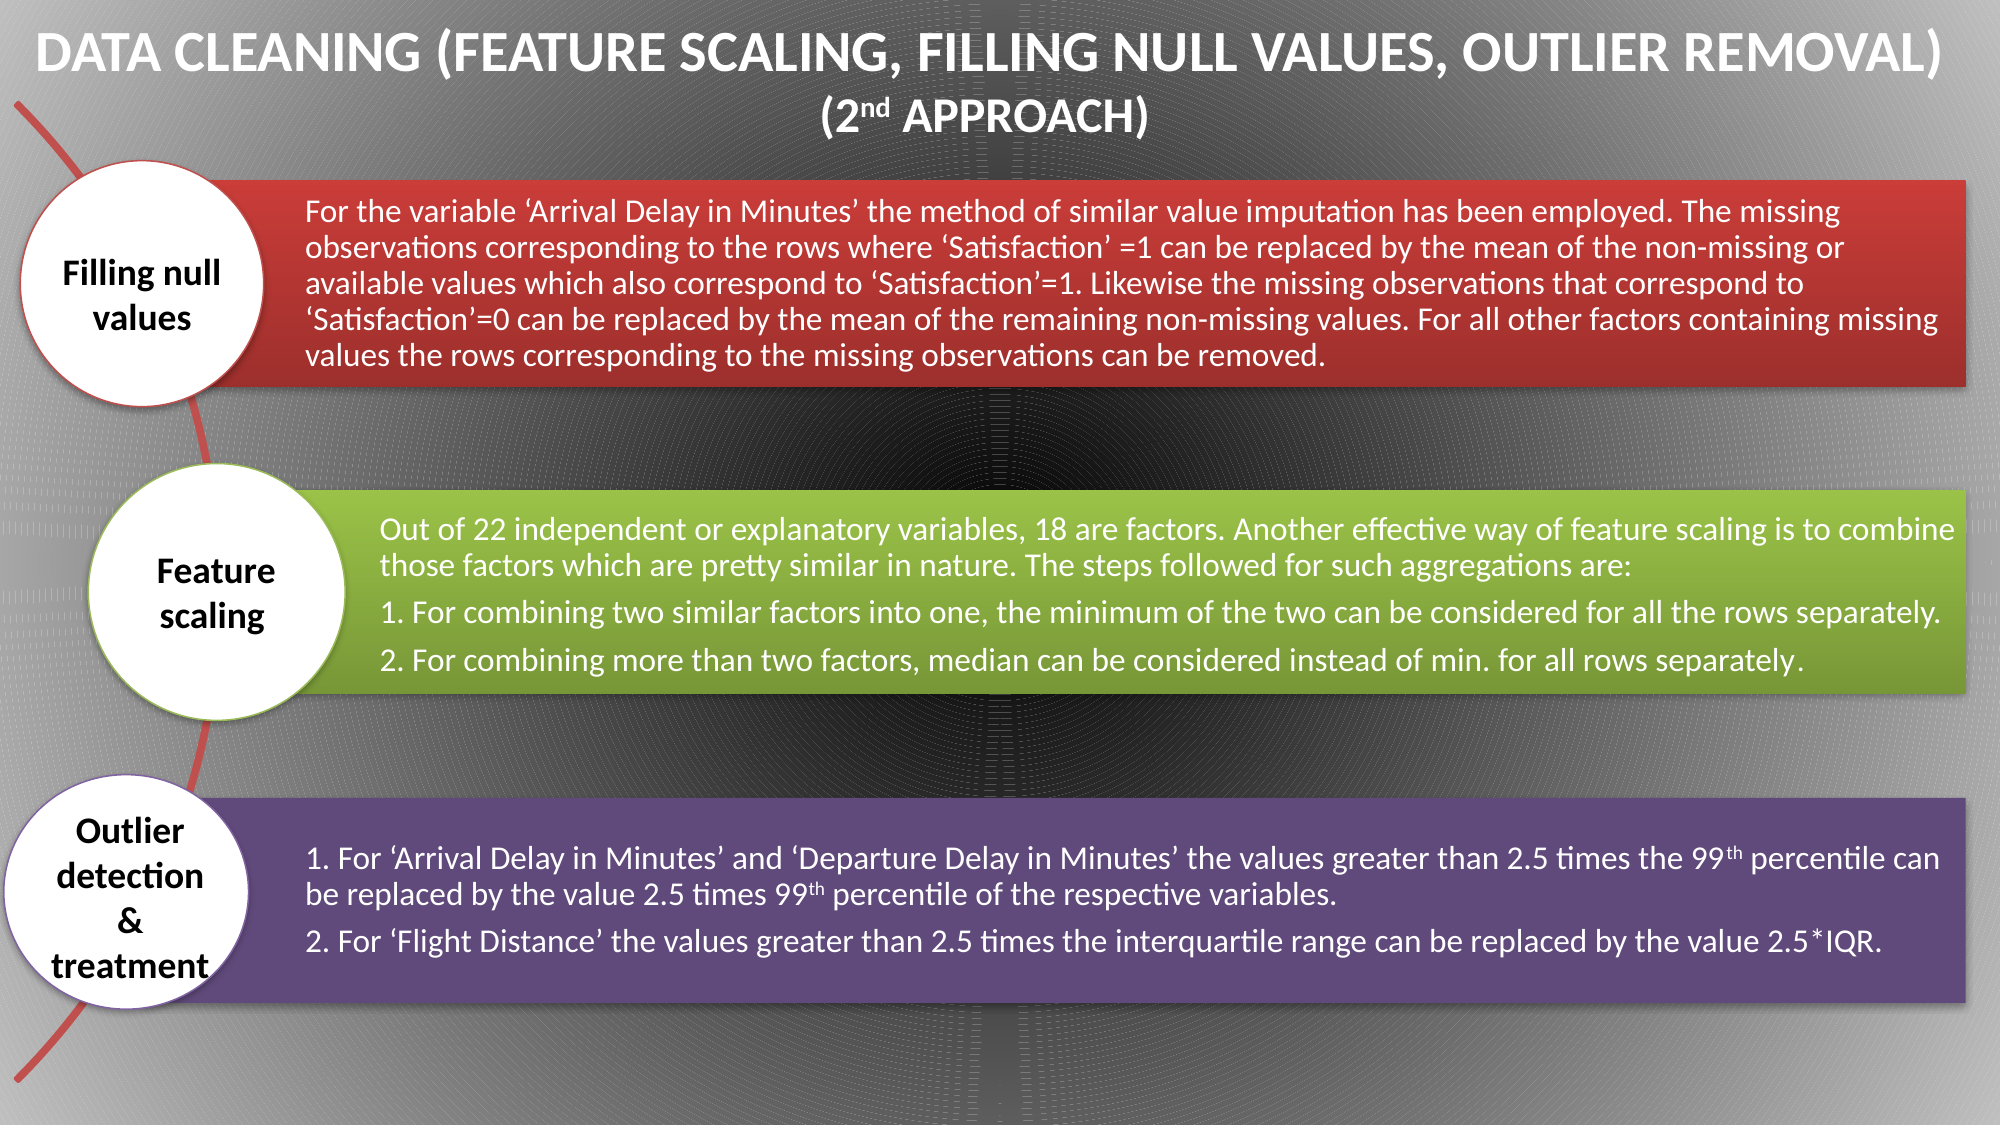

DATA CLEANING (FEATURE SCALING, FILLING NULL VALUES, OUTLIER REMOVAL)
(2nd APPROACH)
For the variable ‘Arrival Delay in Minutes’ the method of similar value imputation has been employed. The missing observations corresponding to the rows where ‘Satisfaction’ =1 can be replaced by the mean of the non-missing or available values which also correspond to ‘Satisfaction’=1. Likewise the missing observations that correspond to ‘Satisfaction’=0 can be replaced by the mean of the remaining non-missing values. For all other factors containing missing values the rows corresponding to the missing observations can be removed.

Out of 22 independent or explanatory variables, 18 are factors. Another effective way of feature scaling is to combine those factors which are pretty similar in nature. The steps followed for such aggregations are:
1. For combining two similar factors into one, the minimum of the two can be considered for all the rows separately.
2. For combining more than two factors, median can be considered instead of min. for all rows separately.

1. For ‘Arrival Delay in Minutes’ and ‘Departure Delay in Minutes’ the values greater than 2.5 times the 99th percentile can be replaced by the value 2.5 times 99th percentile of the respective variables.
2. For ‘Flight Distance’ the values greater than 2.5 times the interquartile range can be replaced by the value 2.5*IQR.
Filling null values
Feature scaling
Outlier detection & treatment